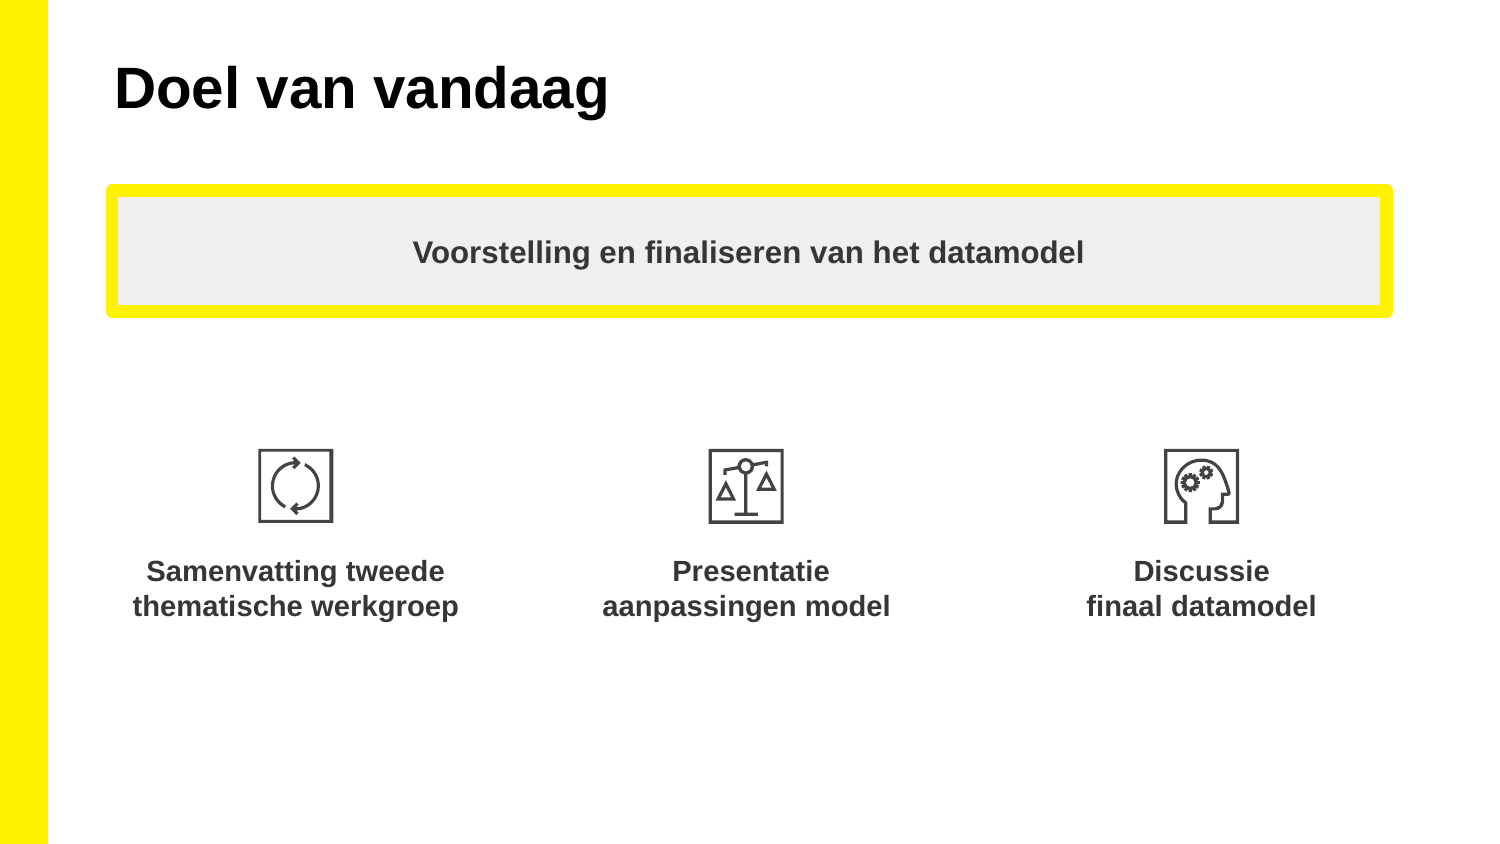

Doel van vandaag
Voorstelling en finaliseren van het datamodel

Samenvatting tweede thematische werkgroep
Presentatie aanpassingen model
Discussie finaal datamodel